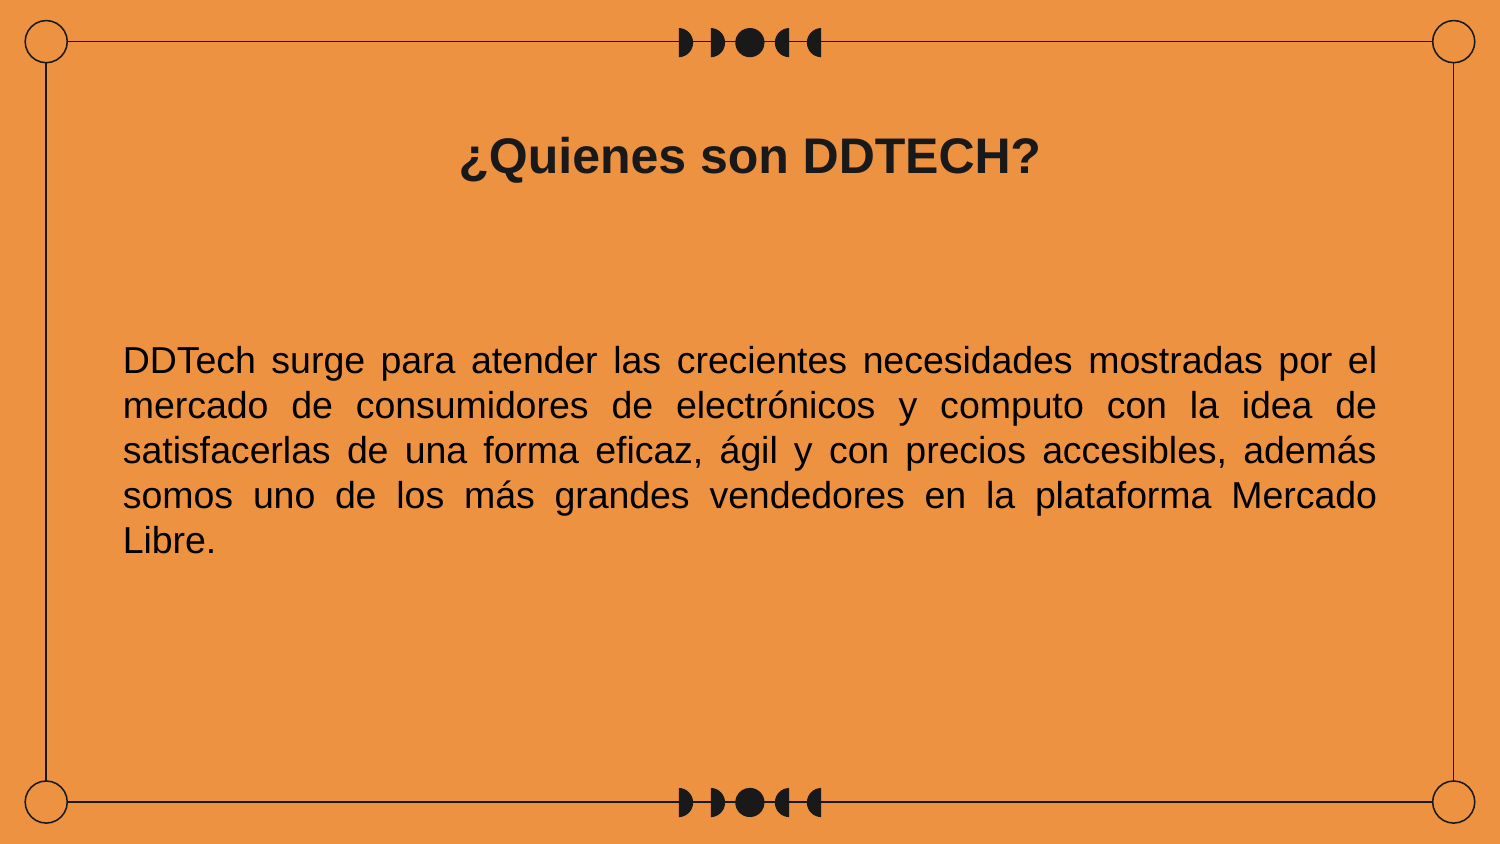

¿Quienes son DDTECH?
DDTech surge para atender las crecientes necesidades mostradas por el mercado de consumidores de electrónicos y computo con la idea de satisfacerlas de una forma eficaz, ágil y con precios accesibles, además somos uno de los más grandes vendedores en la plataforma Mercado Libre.